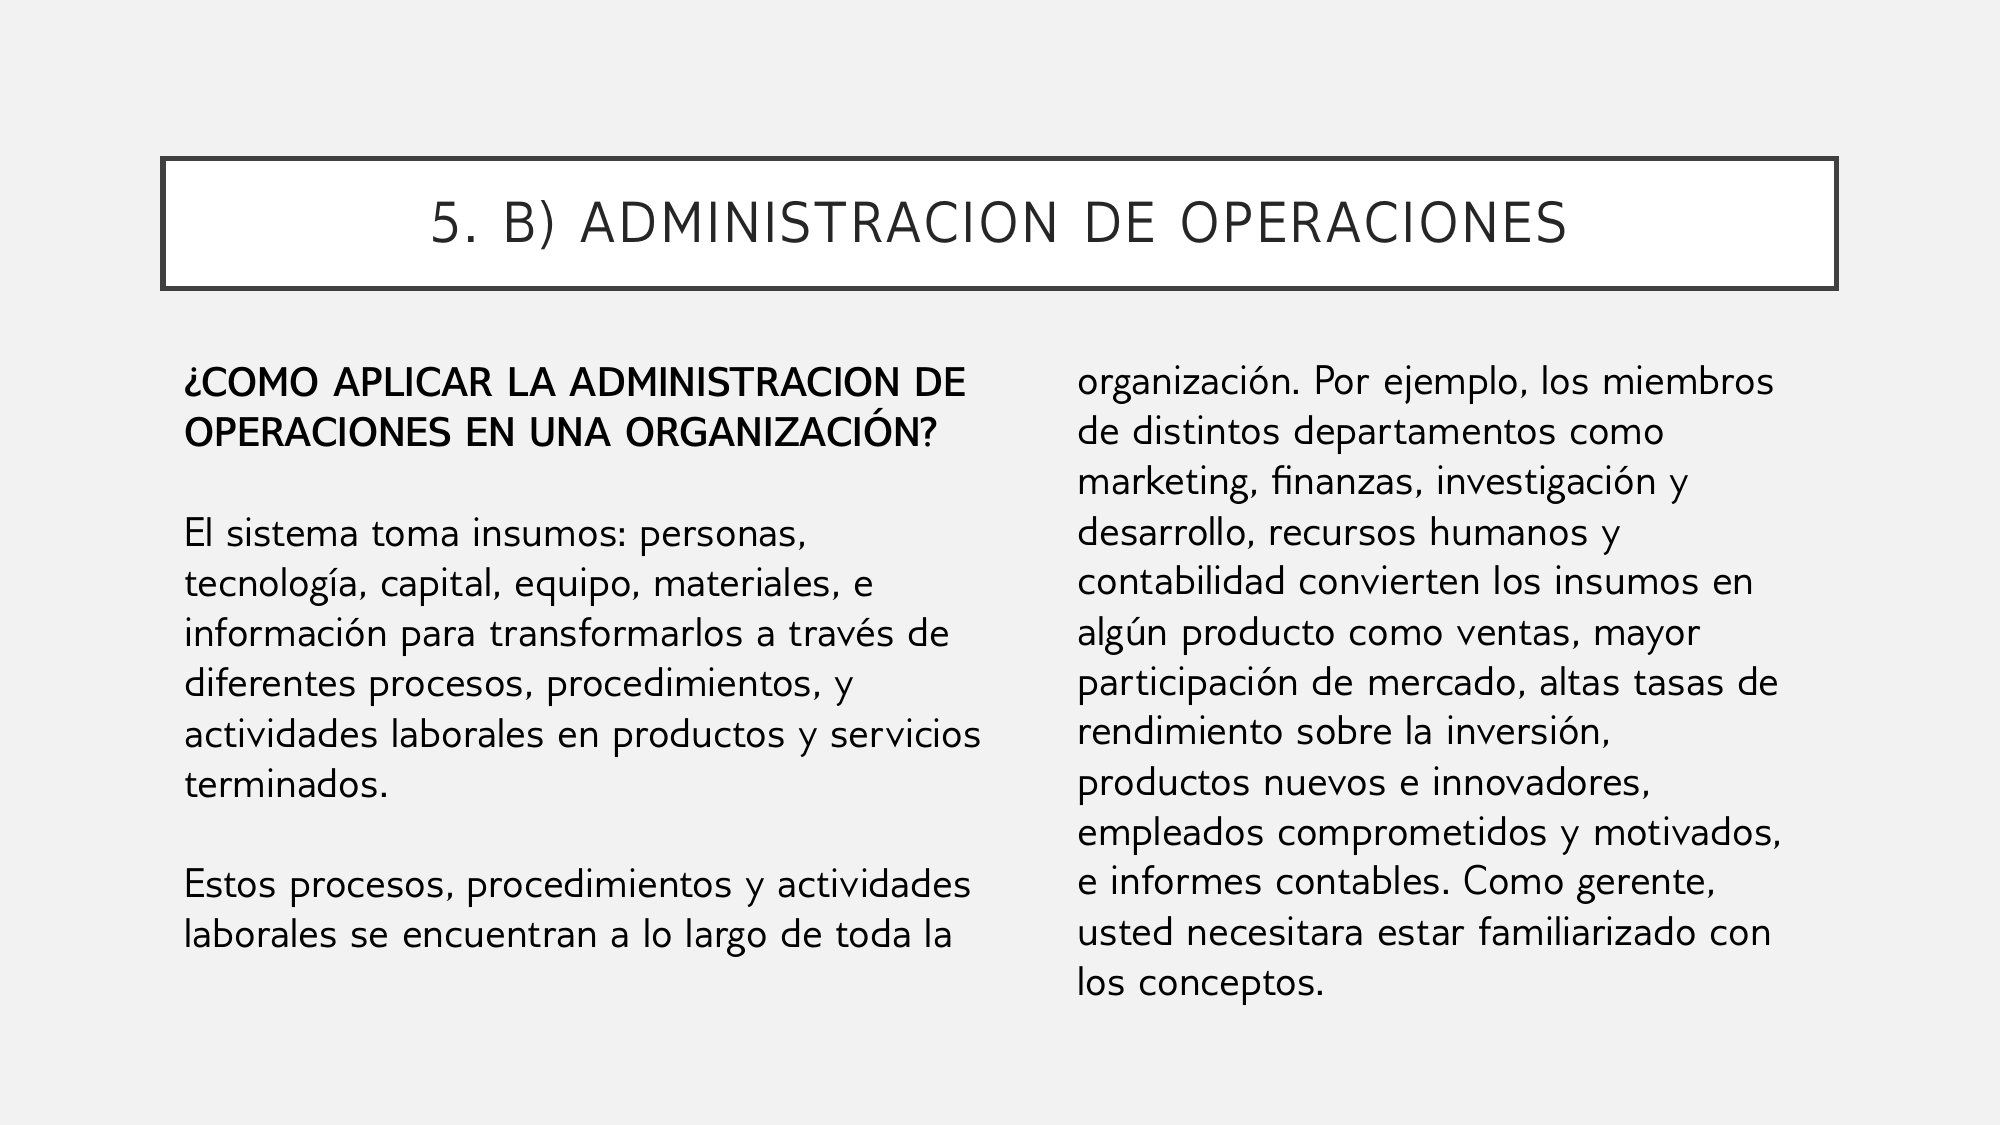

# 5. b) ADMINISTRACION DE OPERACIONES
organización. Por ejemplo, los miembros de distintos departamentos como marketing, finanzas, investigación y desarrollo, recursos humanos y contabilidad convierten los insumos en algún producto como ventas, mayor participación de mercado, altas tasas de rendimiento sobre la inversión, productos nuevos e innovadores, empleados comprometidos y motivados, e informes contables. Como gerente, usted necesitara estar familiarizado con los conceptos.
¿COMO APLICAR LA ADMINISTRACION DE OPERACIONES EN UNA ORGANIZACIÓN?
El sistema toma insumos: personas, tecnología, capital, equipo, materiales, e información para transformarlos a través de diferentes procesos, procedimientos, y actividades laborales en productos y servicios terminados.

Estos procesos, procedimientos y actividades laborales se encuentran a lo largo de toda la